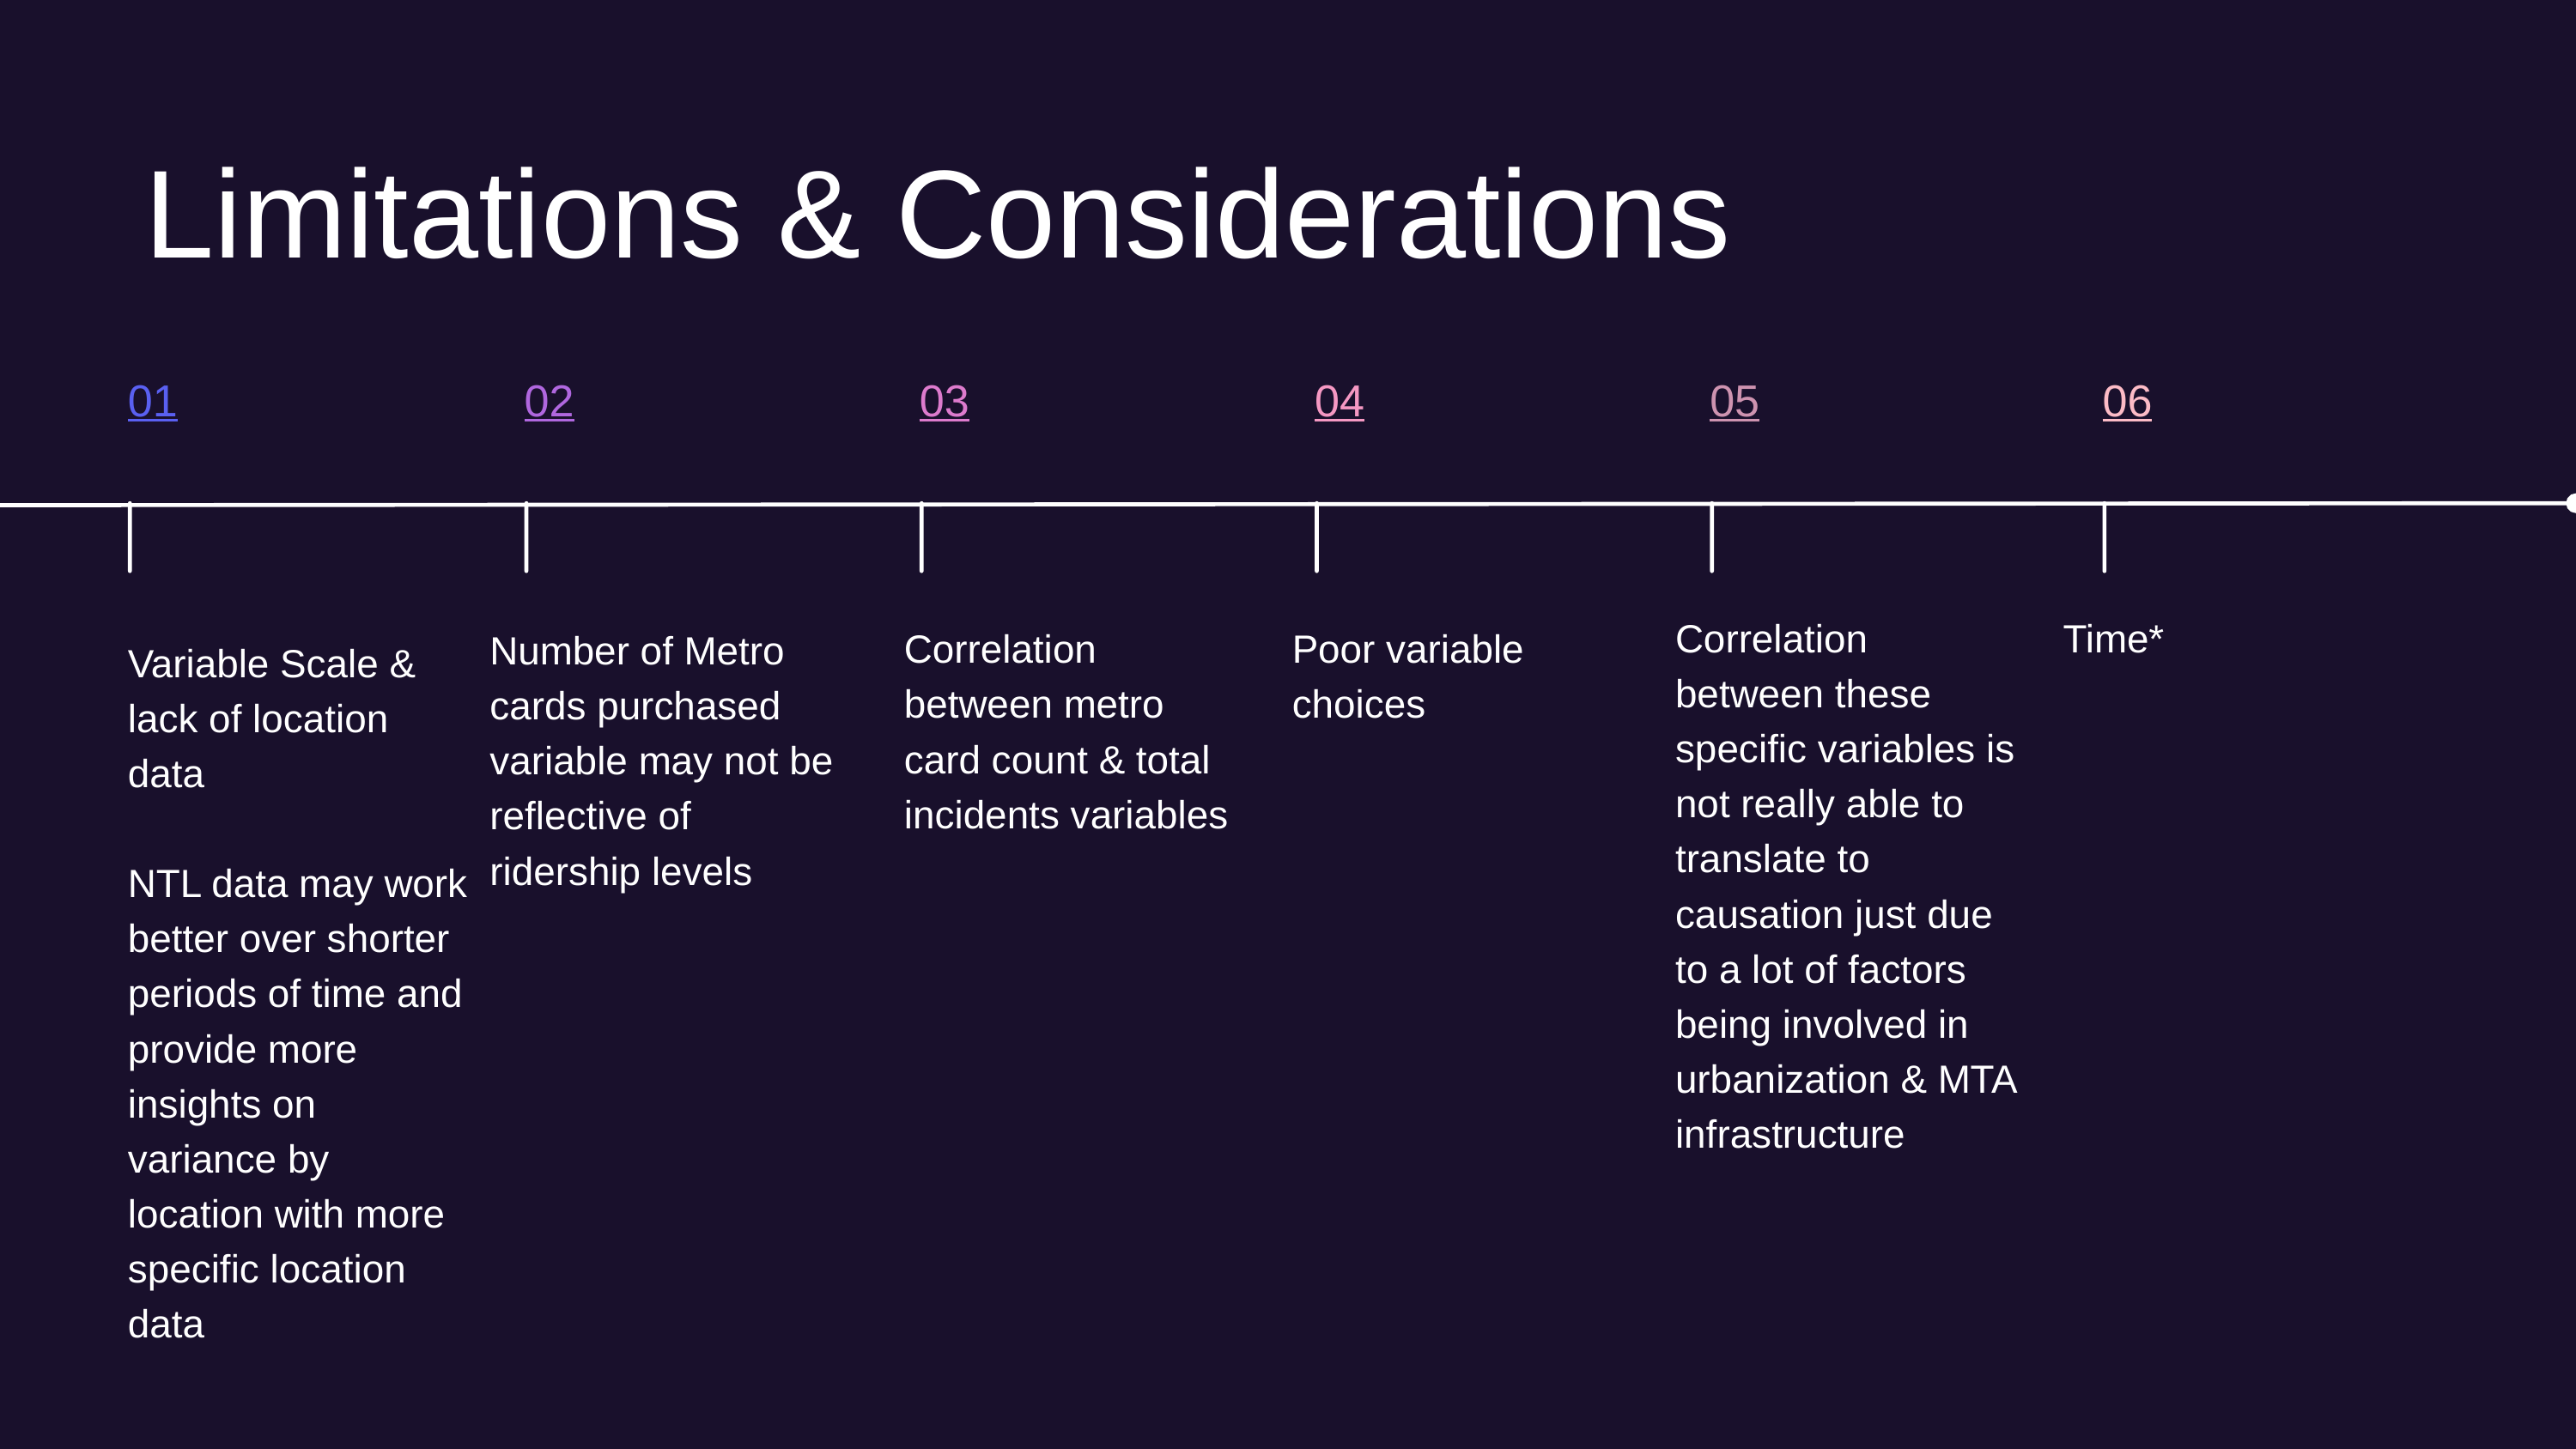

Limitations & Considerations
01
02
03
04
05
06

Correlation between these specific variables is not really able to translate to causation just due to a lot of factors being involved in urbanization & MTA infrastructure

Time*

Correlation between metro card count & total incidents variables

Poor variable choices

Variable Scale & lack of location data

NTL data may work better over shorter periods of time and provide more insights on variance by location with more specific location data
Number of Metro cards purchased variable may not be reflective of ridership levels